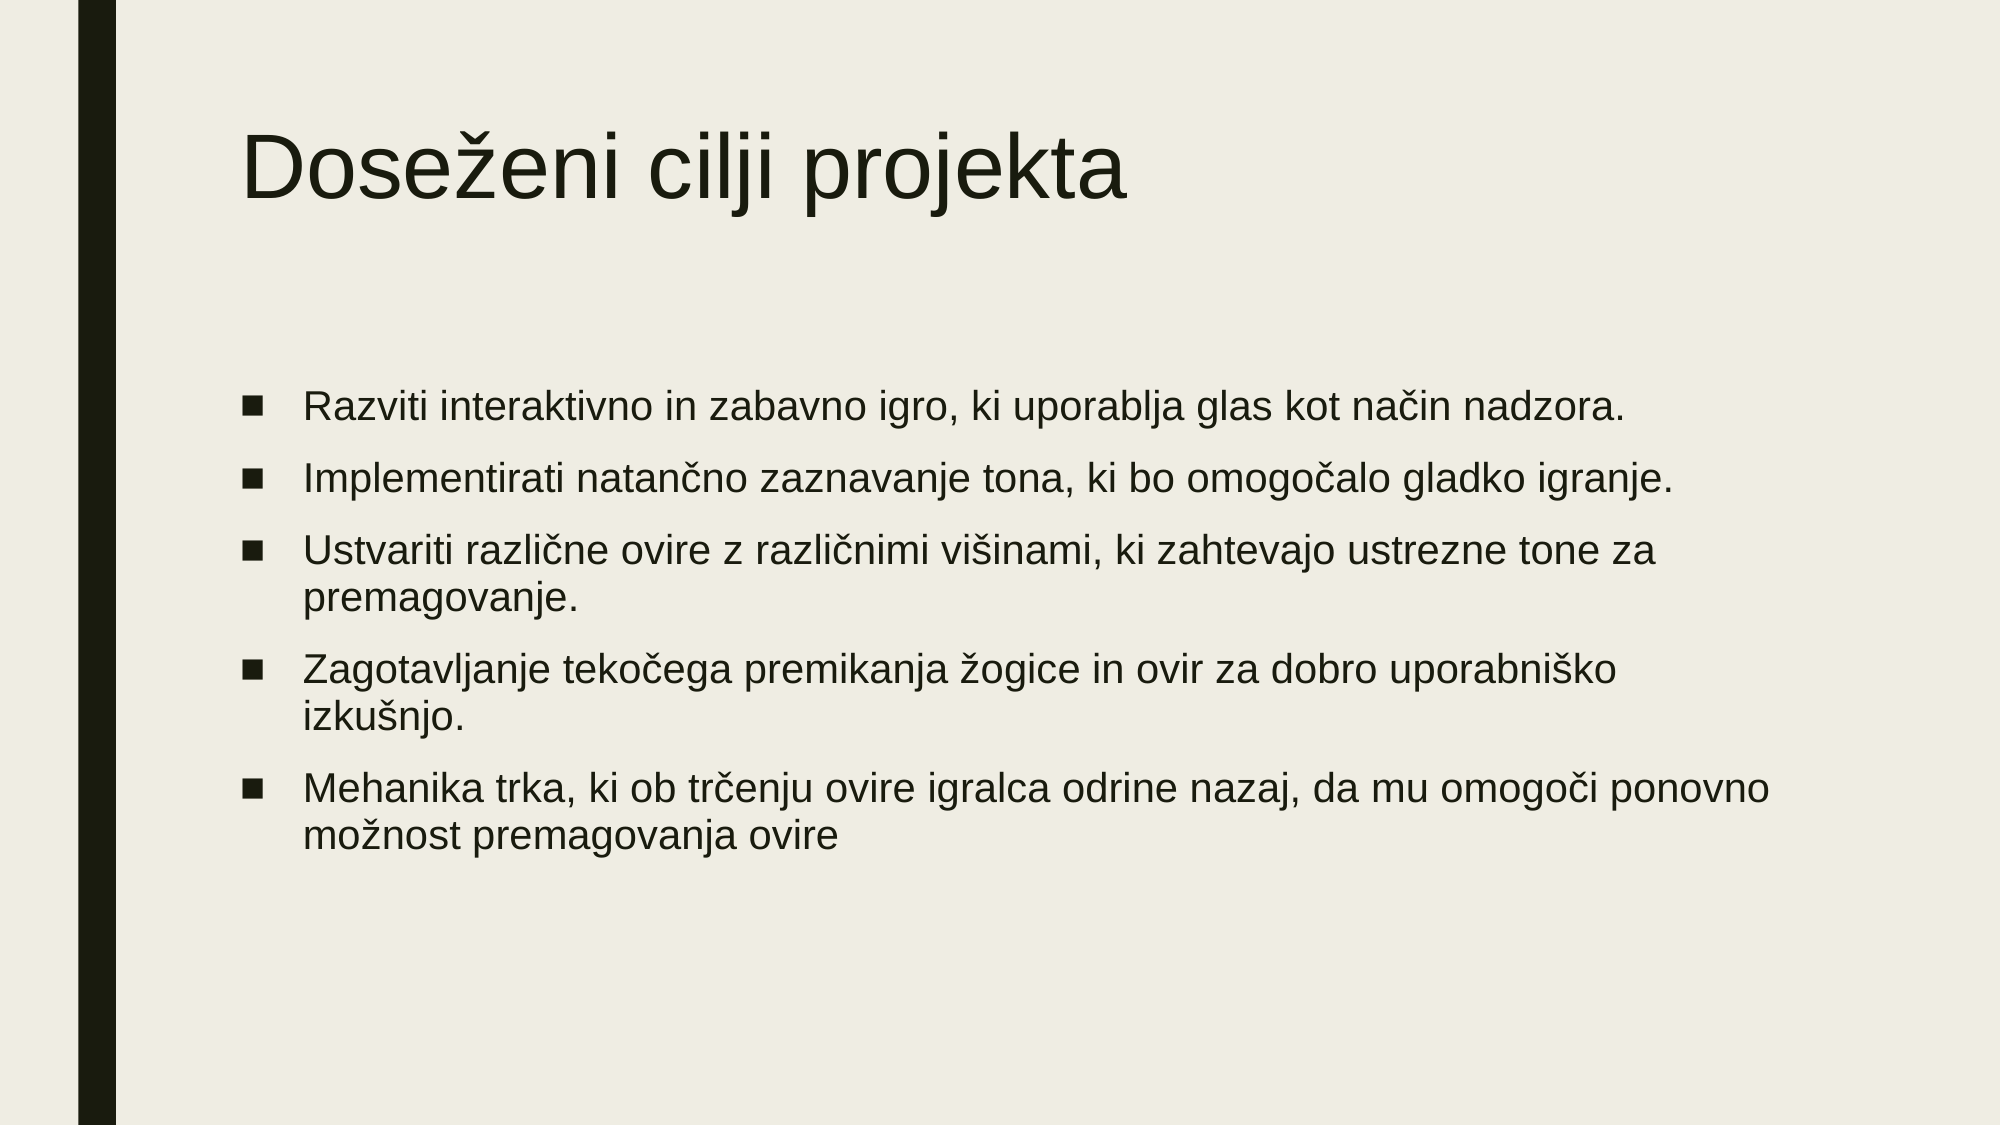

# Doseženi cilji projekta
Razviti interaktivno in zabavno igro, ki uporablja glas kot način nadzora.
Implementirati natančno zaznavanje tona, ki bo omogočalo gladko igranje.
Ustvariti različne ovire z različnimi višinami, ki zahtevajo ustrezne tone za premagovanje.
Zagotavljanje tekočega premikanja žogice in ovir za dobro uporabniško izkušnjo.
Mehanika trka, ki ob trčenju ovire igralca odrine nazaj, da mu omogoči ponovno možnost premagovanja ovire